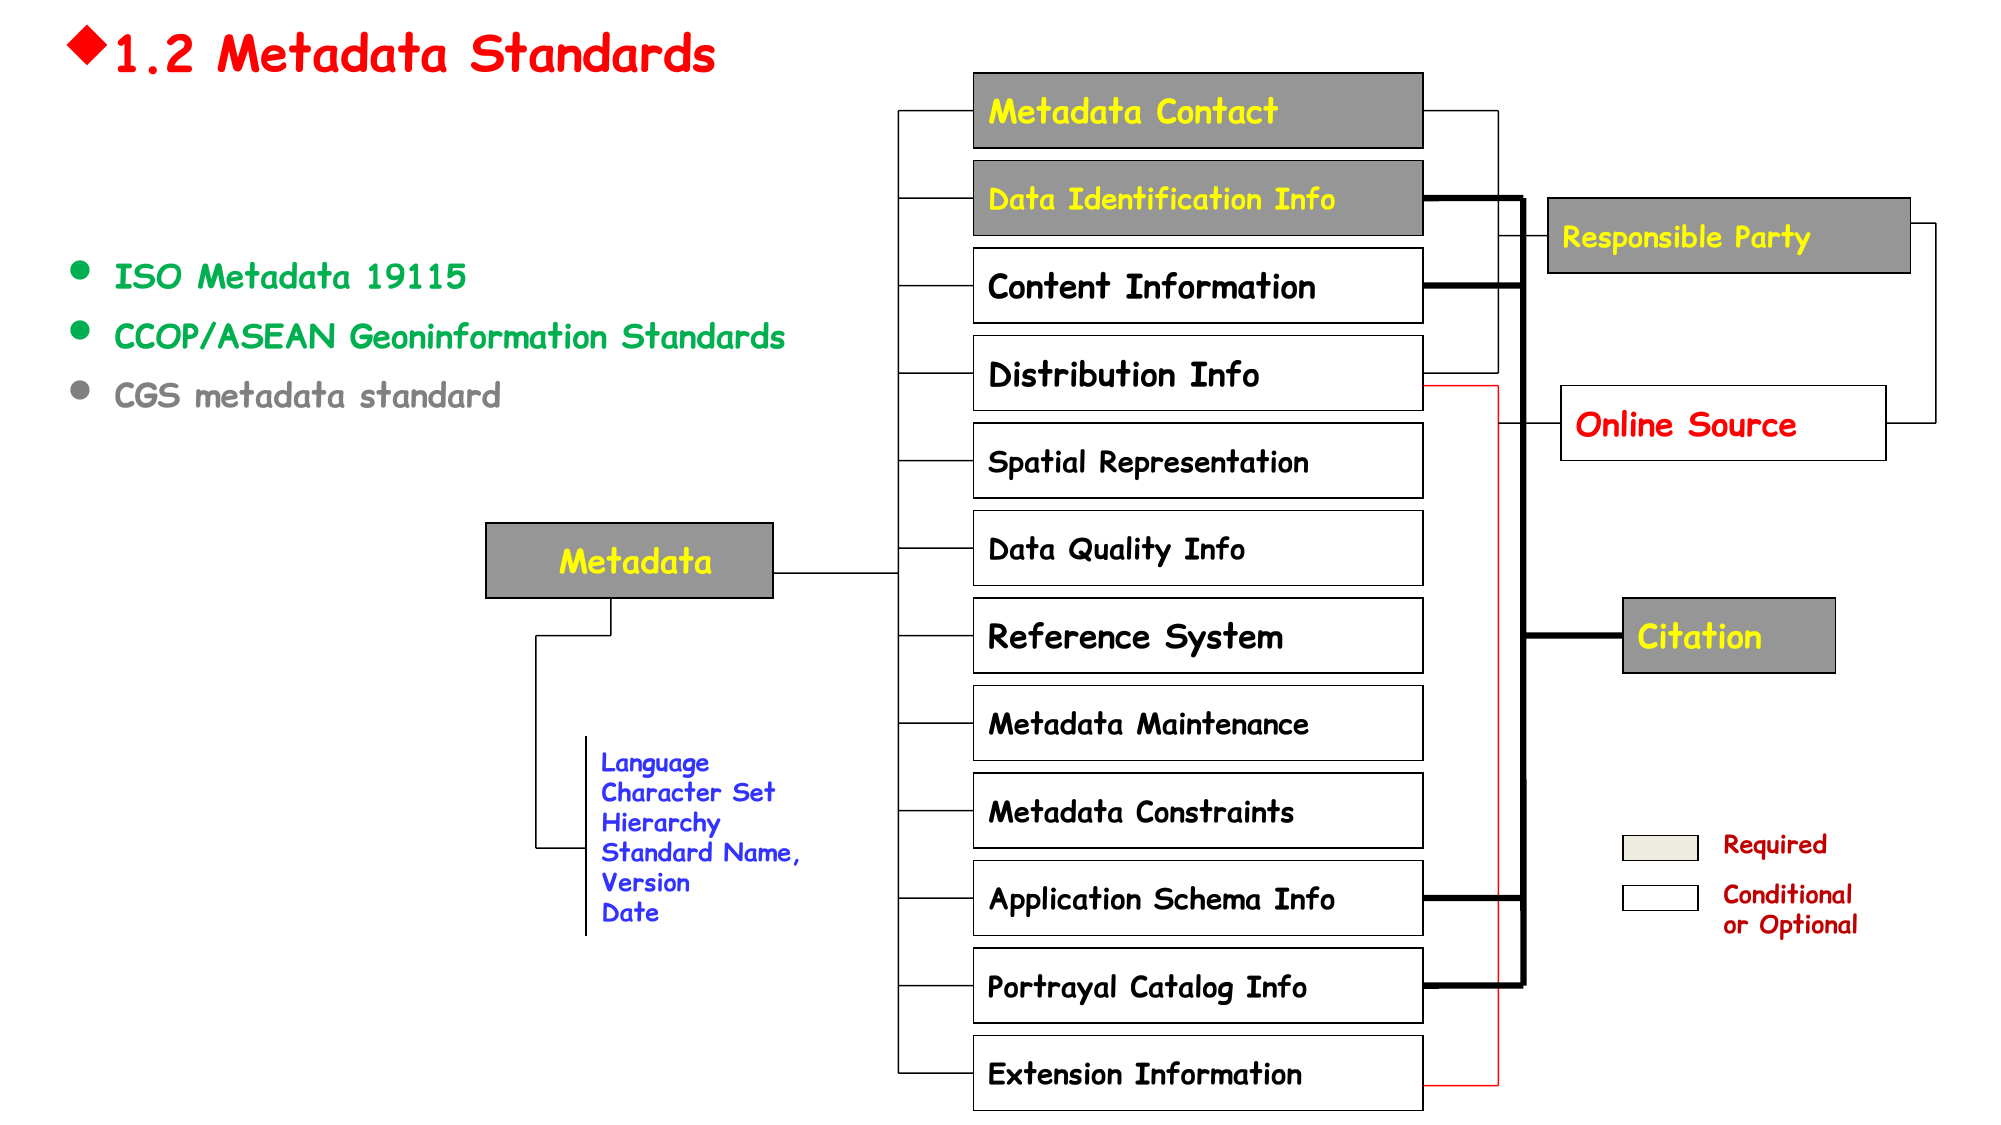

1.2 Metadata Standards
Metadata Contact

Data Identification Info

Responsible Party

Content Information

Distribution Info

Online Source
Spatial Representation

Data Quality Info
    Metadata

Reference System
Citation

Metadata Maintenance

Language
Character Set
Hierarchy
Standard Name,
Version
Date
Metadata Constraints

Required

Application Schema Info
Conditional
or Optional

Portrayal Catalog Info

Extension Information

ISO Metadata 19115
CCOP/ASEAN Geoninformation Standards
CGS metadata standard